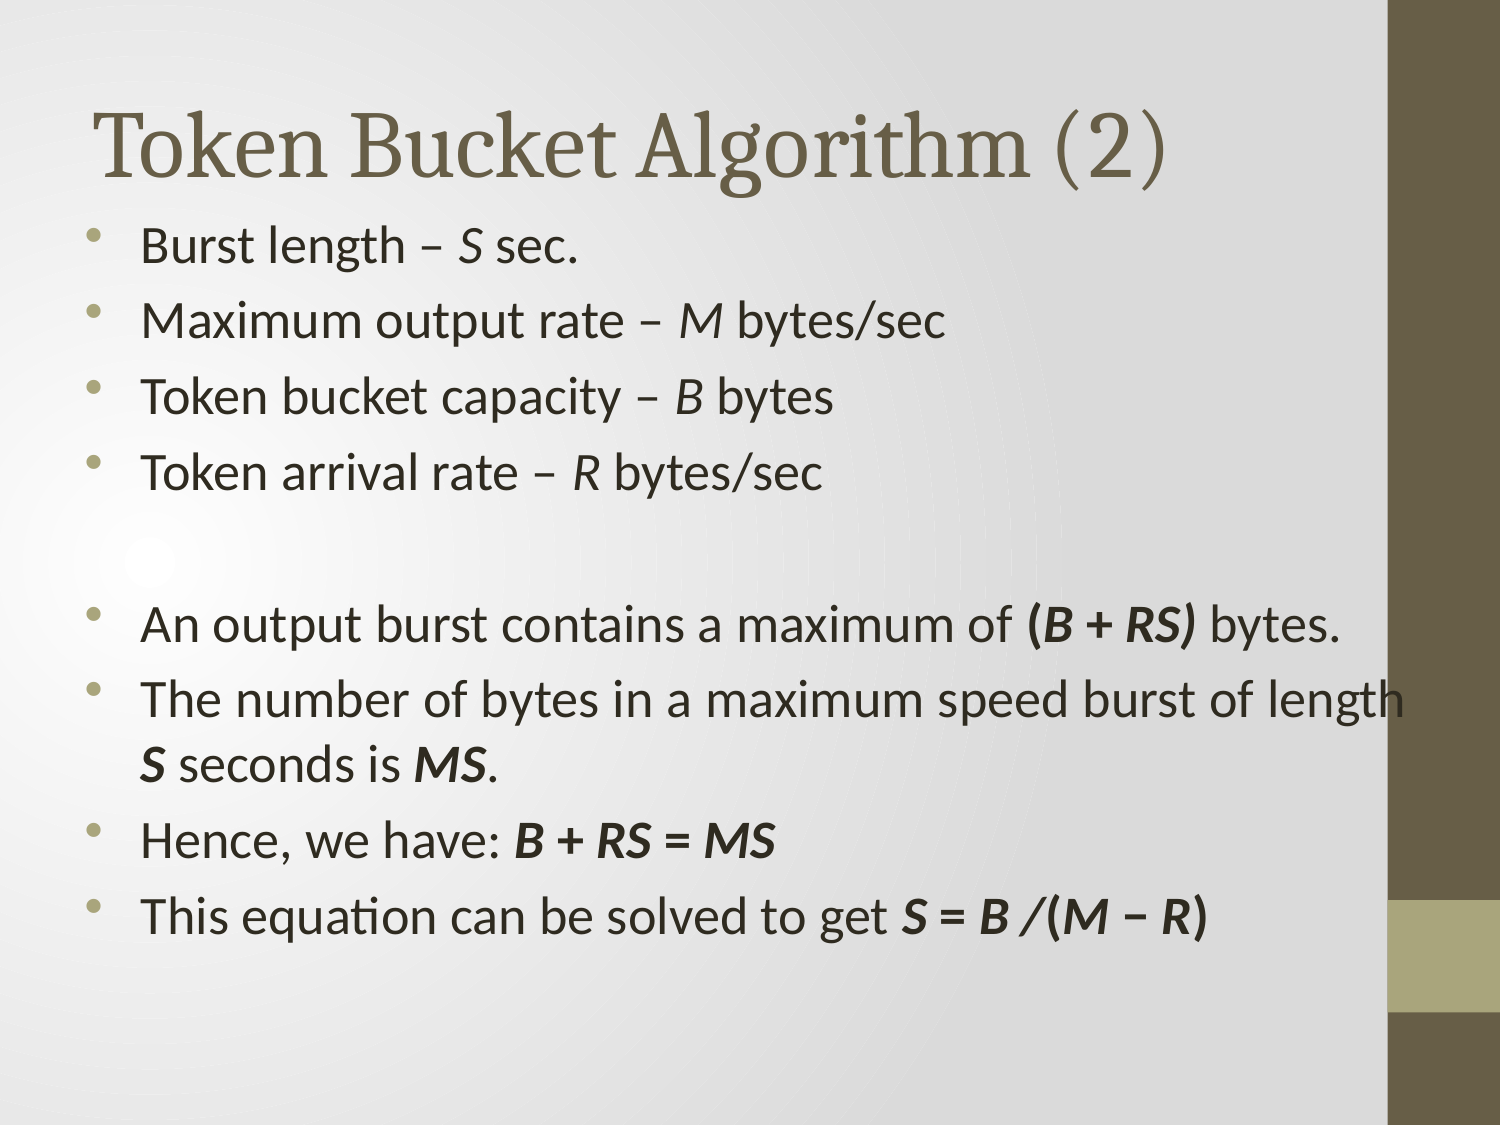

# Token Bucket Algorithm (2)
Burst length – S sec.
Maximum output rate – M bytes/sec
Token bucket capacity – B bytes
Token arrival rate – R bytes/sec

An output burst contains a maximum of (B + RS) bytes.
The number of bytes in a maximum speed burst of length S seconds is MS.
Hence, we have: B + RS = MS
This equation can be solved to get S = B /(M − R)